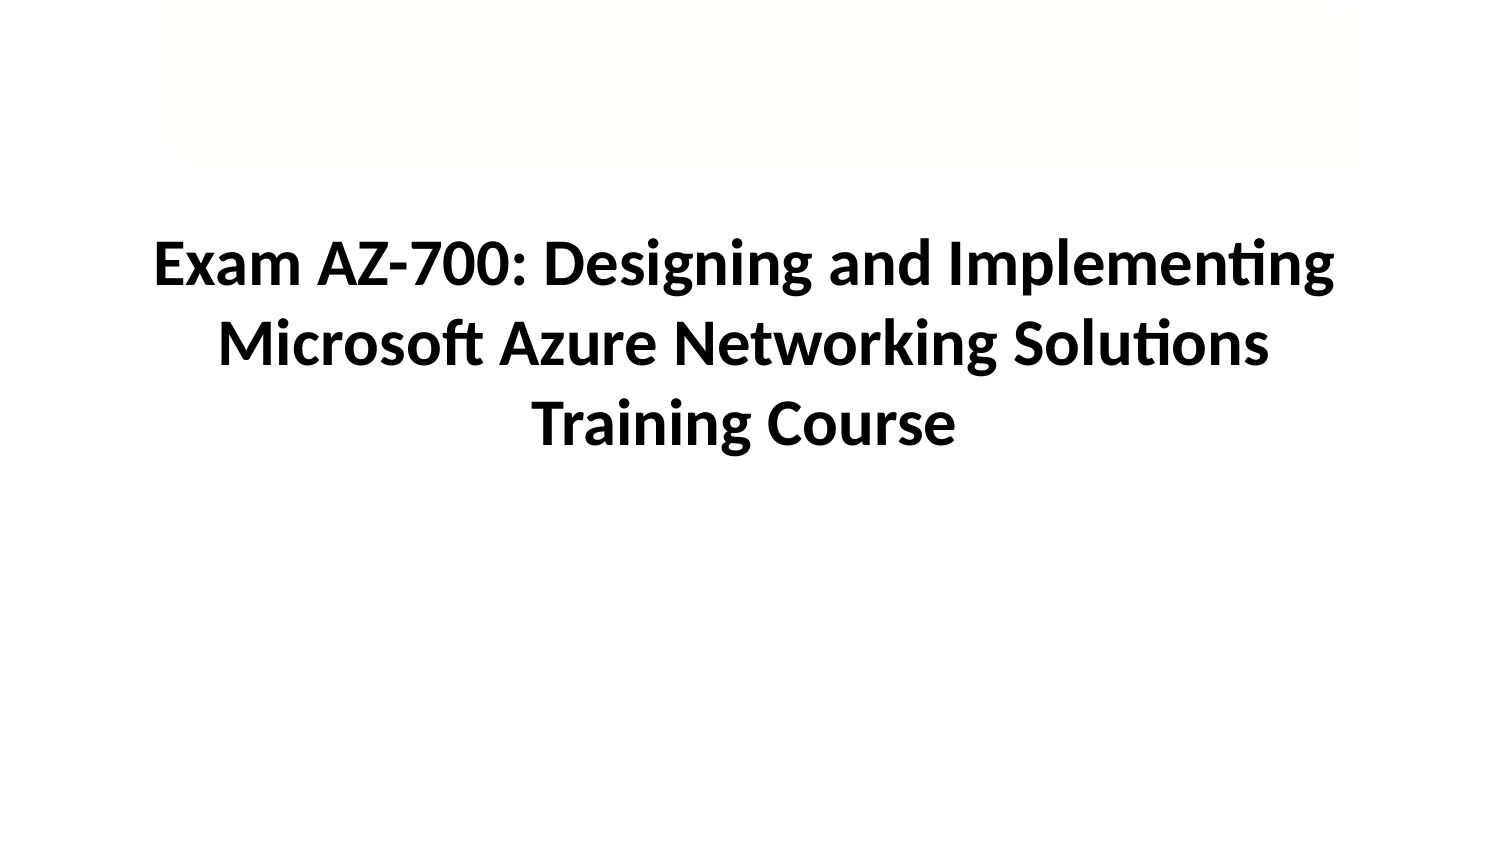

#
Exam AZ-700: Designing and Implementing Microsoft Azure Networking Solutions
Training Course